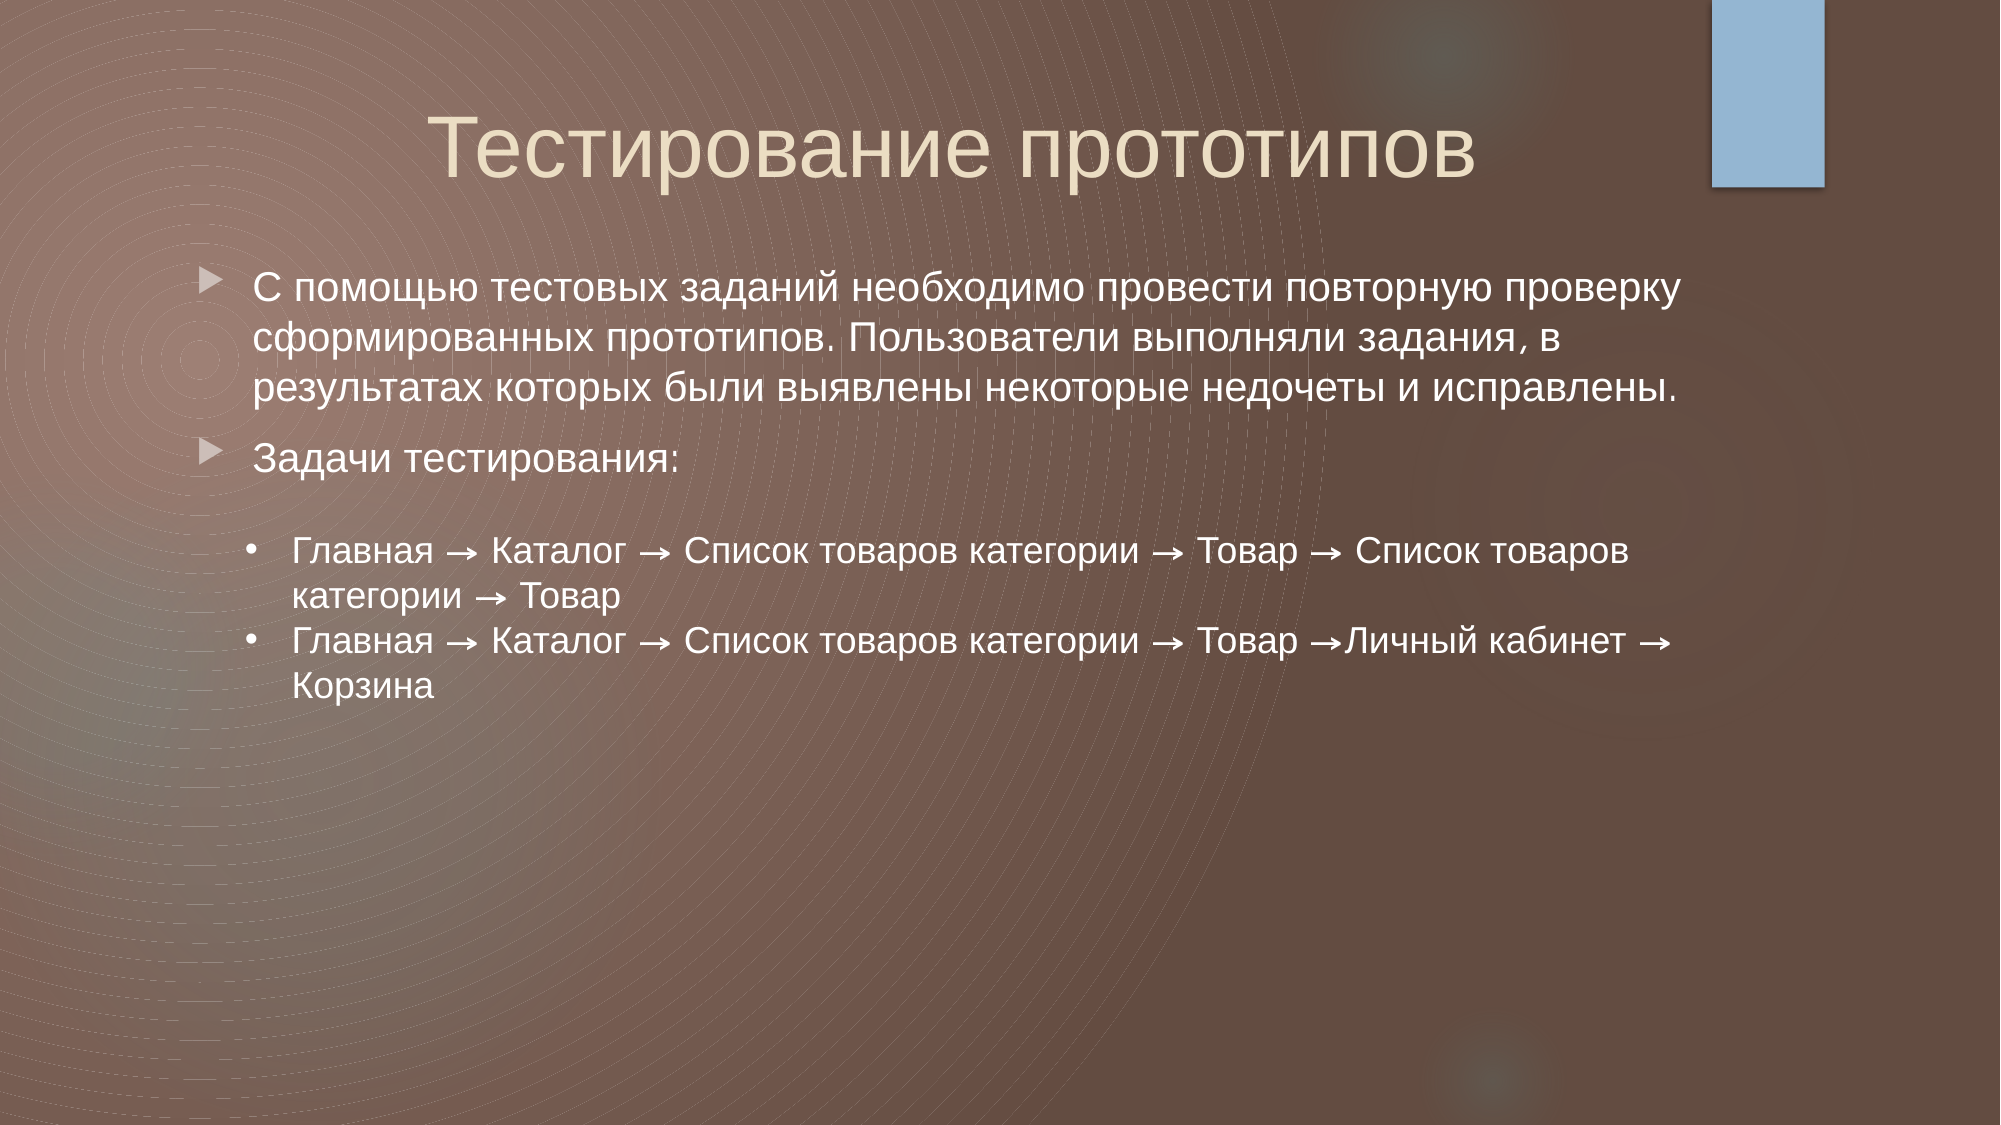

# Тестирование прототипов
С помощью тестовых заданий необходимо провести повторную проверку сформированных прототипов. Пользователи выполняли задания, в результатах которых были выявлены некоторые недочеты и исправлены.
Задачи тестирования:
Главная → Каталог → Список товаров категории → Товар → Список товаров категории → Товар
Главная → Каталог → Список товаров категории → Товар →Личный кабинет → Корзина